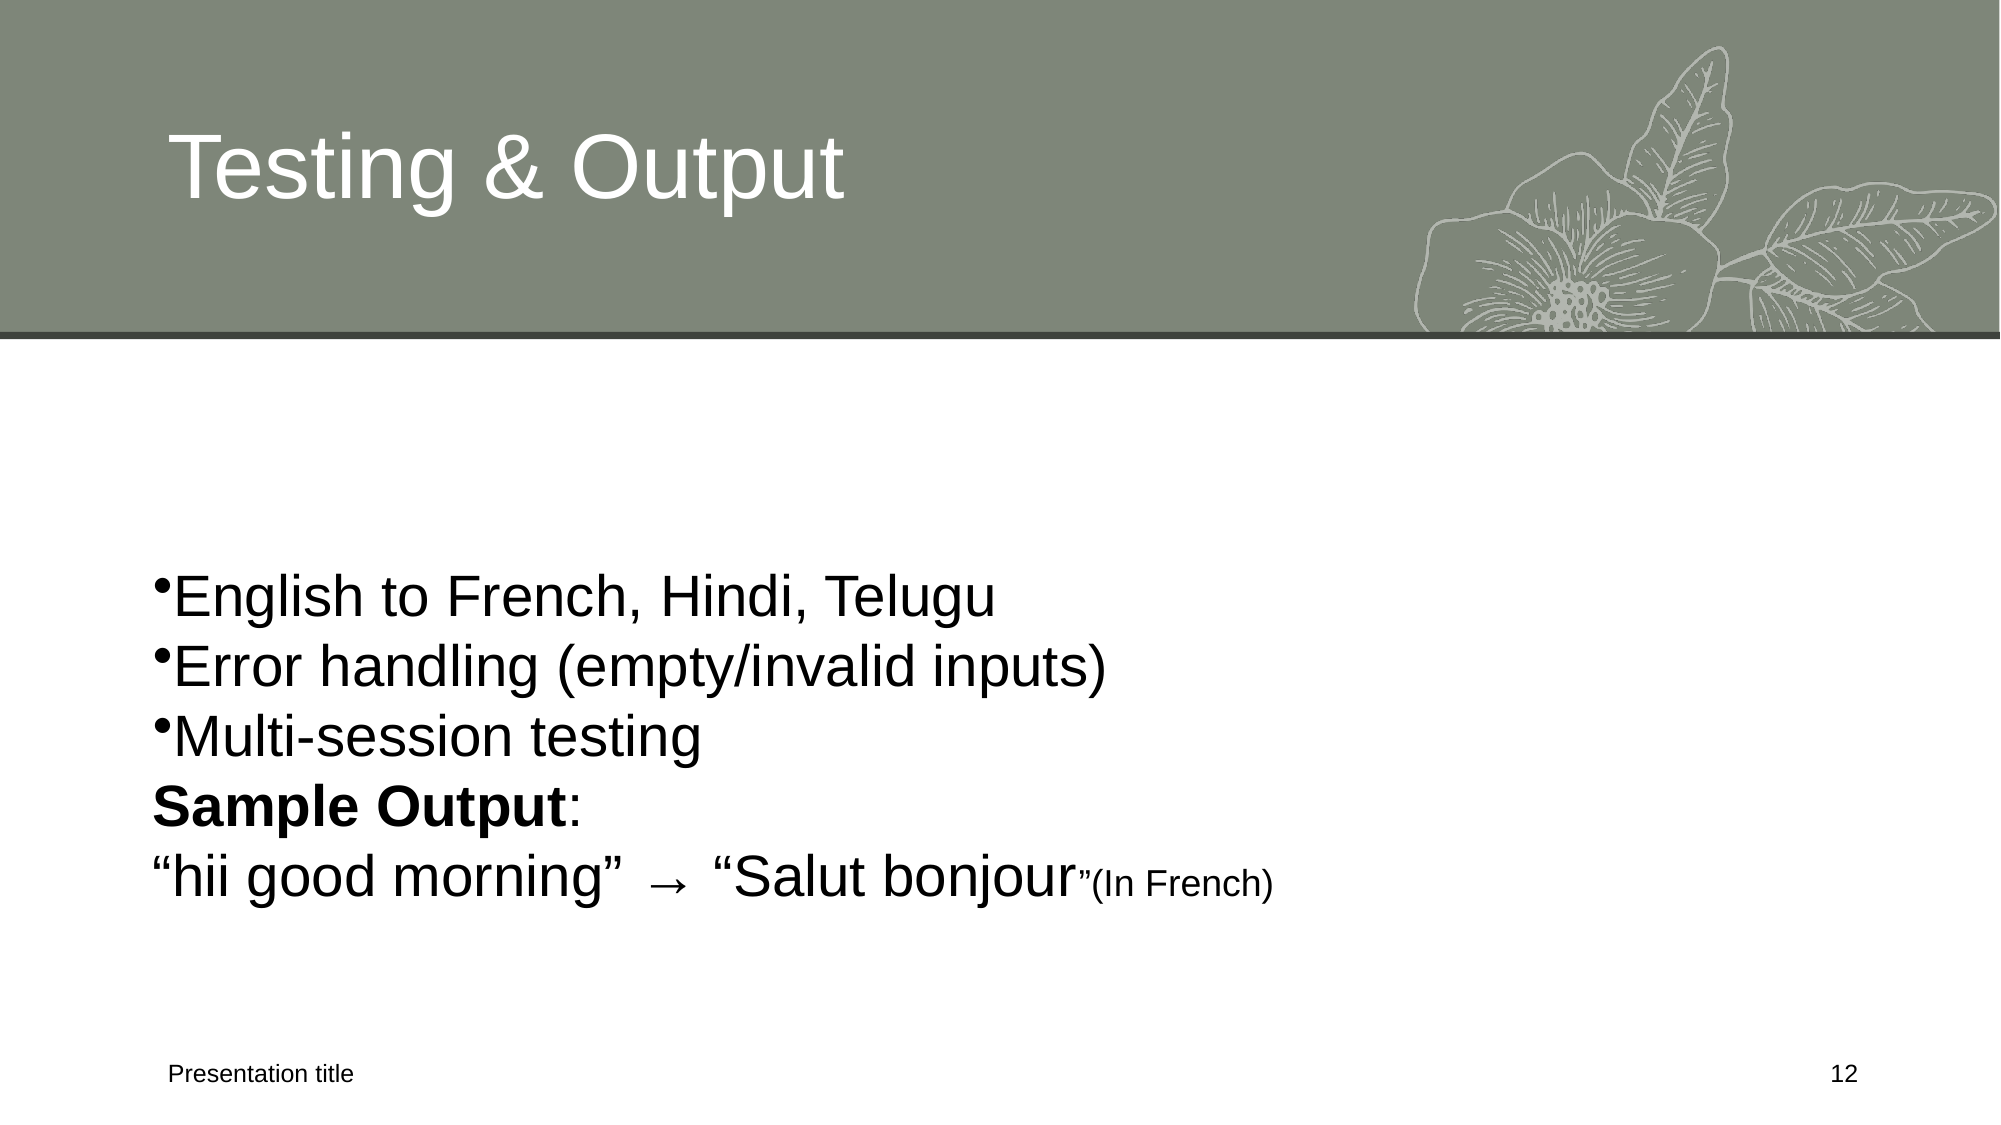

# Testing & Output
English to French, Hindi, Telugu
Error handling (empty/invalid inputs)
Multi-session testing
Sample Output:
“hii good morning” → “Salut bonjour”(In French)
Presentation title
12